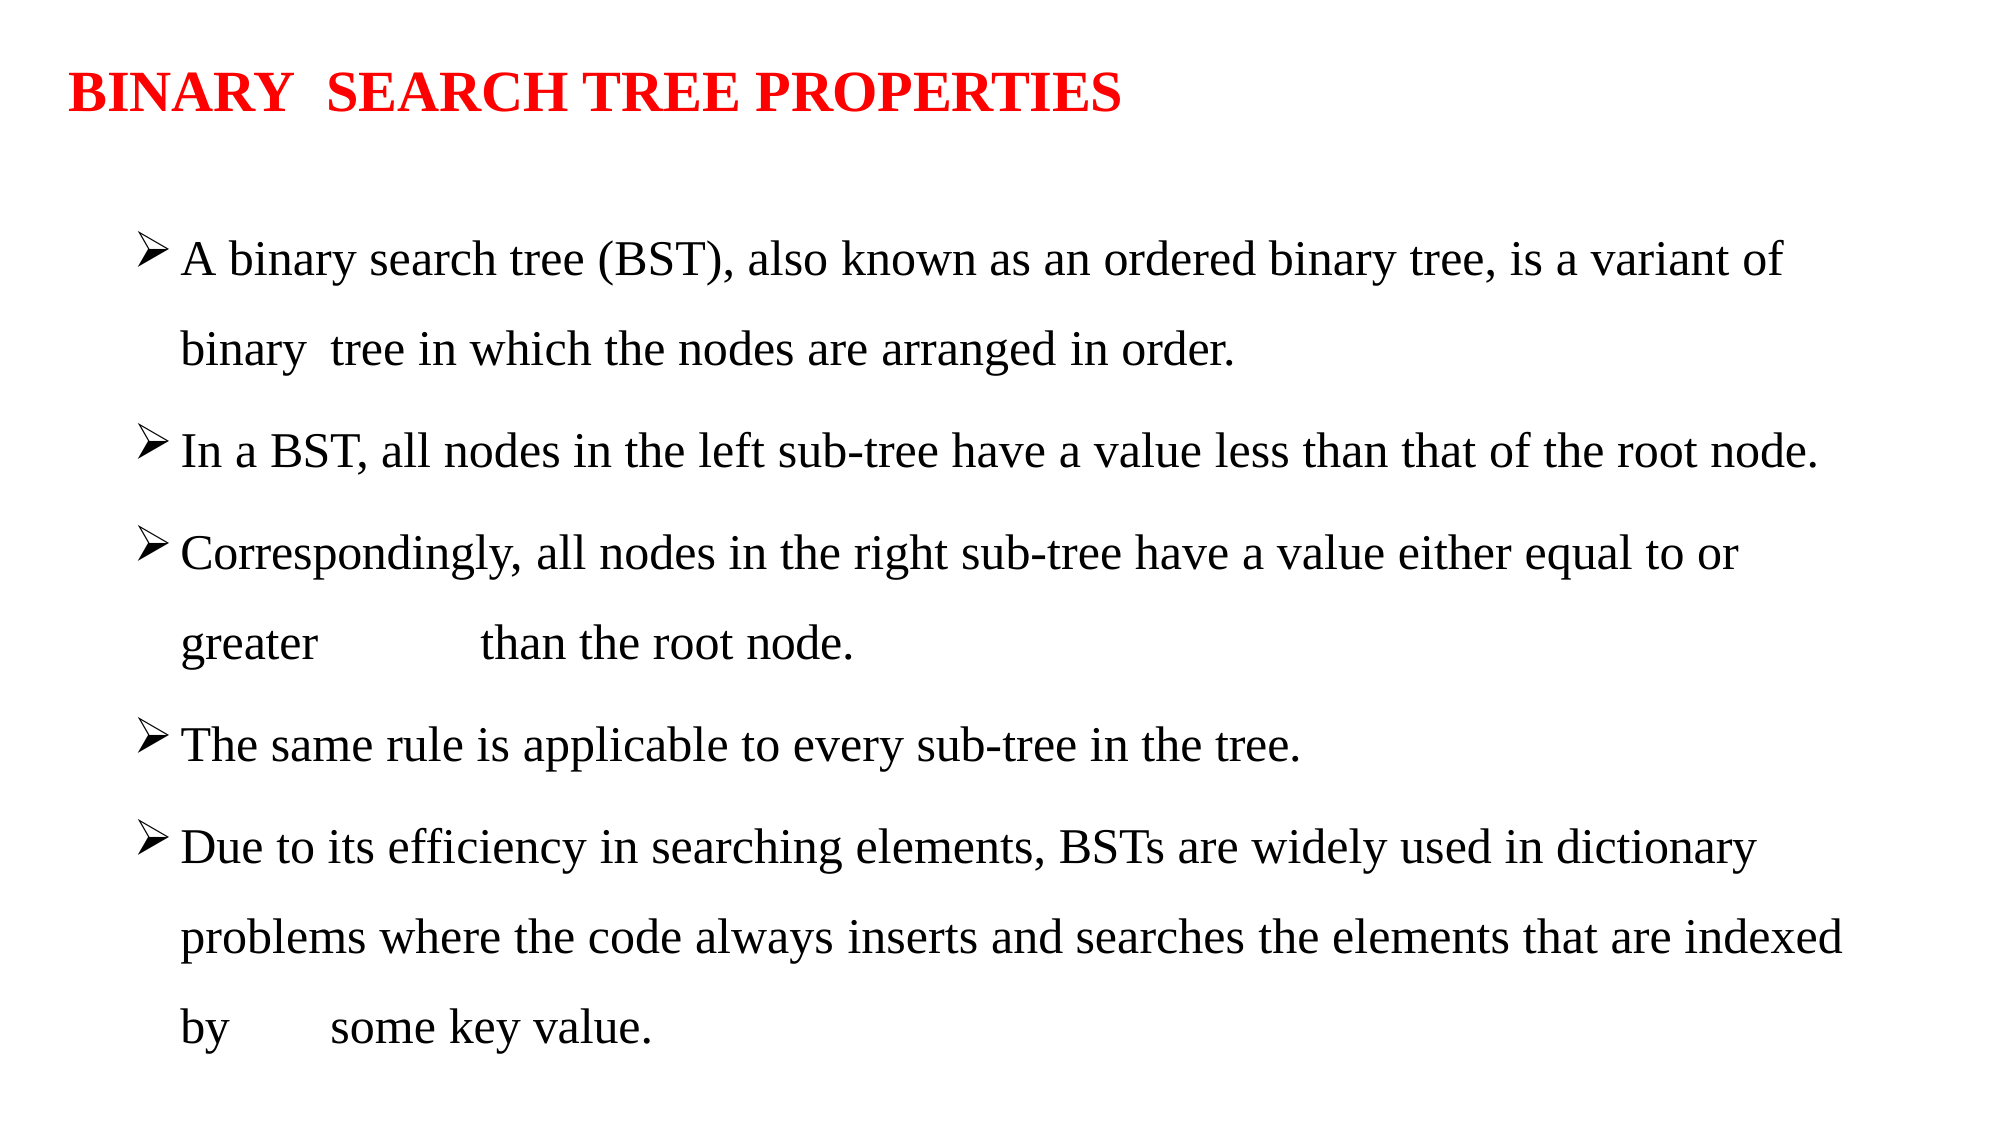

# BINARY	SEARCH TREE PROPERTIES
A binary search tree (BST), also known as an ordered binary tree, is a variant of binary 	tree in which the nodes are arranged in order.
In a BST, all nodes in the left sub-tree have a value less than that of the root node.
Correspondingly, all nodes in the right sub-tree have a value either equal to or greater 	than the root node.
The same rule is applicable to every sub-tree in the tree.
Due to its efficiency in searching elements, BSTs are widely used in dictionary 	problems where the code always inserts and searches the elements that are indexed by 	some key value.